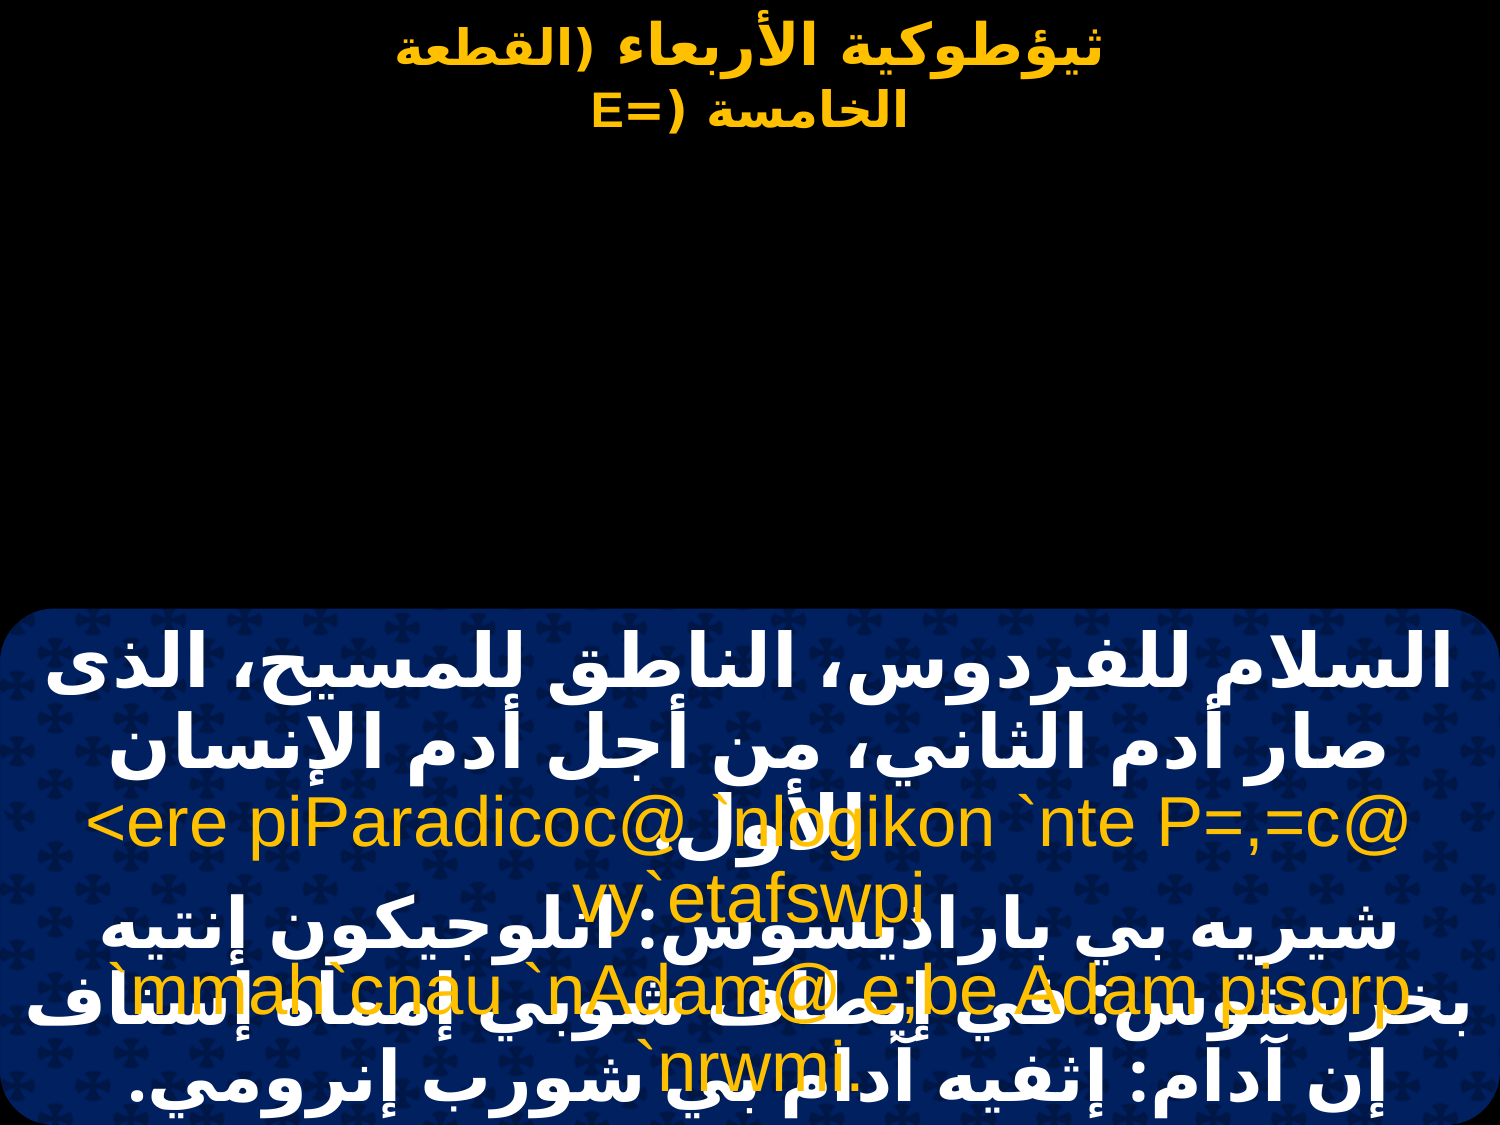

السلام للفردوس، الناطق للمسيح، الذى صار أدم الثاني، من أجل أدم الإنسان الأول.
<ere piParadicoc@ `nlogikon `nte P=,=c@ vy`etafswpi
 `mmah`cnau `nAdam@ e;be Adam pisorp `nrwmi.
شيريه بي باراذيسوس: انلوجيكون إنتيه بخرستوس: في إيطاف شوبي إمماه إسناف إن آدام: إثفيه آدام بي شورب إنرومي.